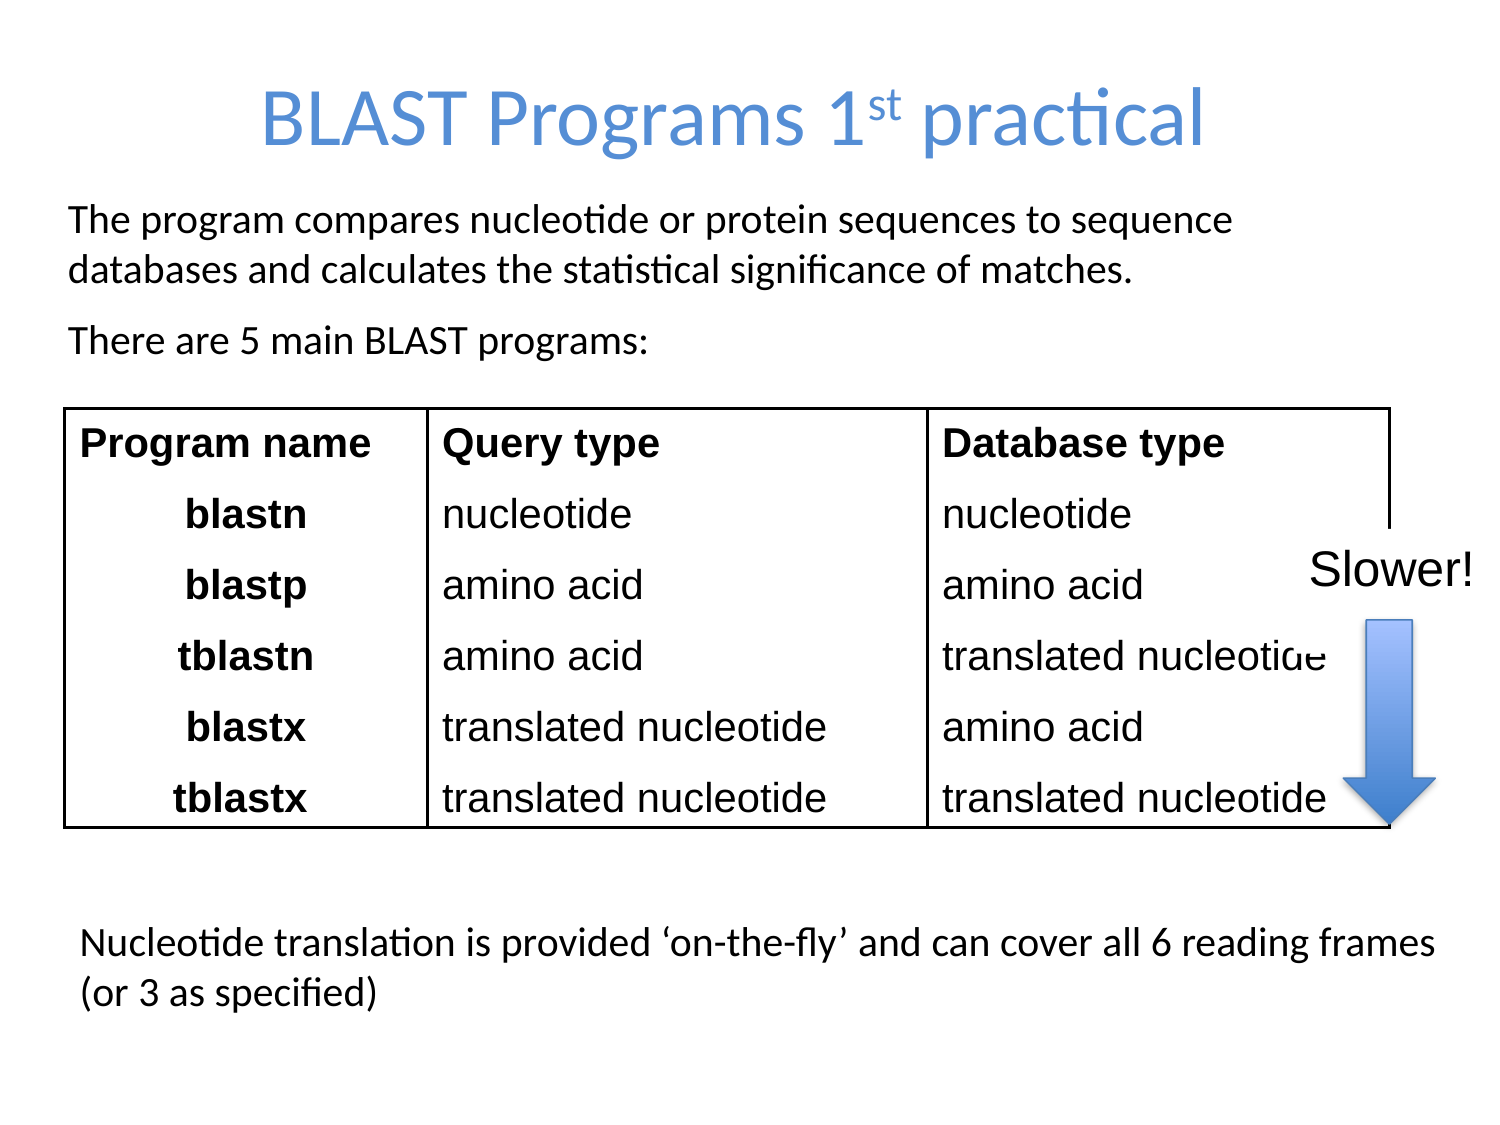

# BLAST Programs 1st practical
The program compares nucleotide or protein sequences to sequence databases and calculates the statistical significance of matches.
There are 5 main BLAST programs:
Program name
blastn
blastp
tblastn
blastx
tblastx
Query type
nucleotide
amino acid
amino acid
translated nucleotide
translated nucleotide
Database type
nucleotide
amino acid
translated nucleotide
amino acid
translated nucleotide
Slower!

Nucleotide translation is provided ‘on-the-fly’ and can cover all 6 reading frames (or 3 as specified)